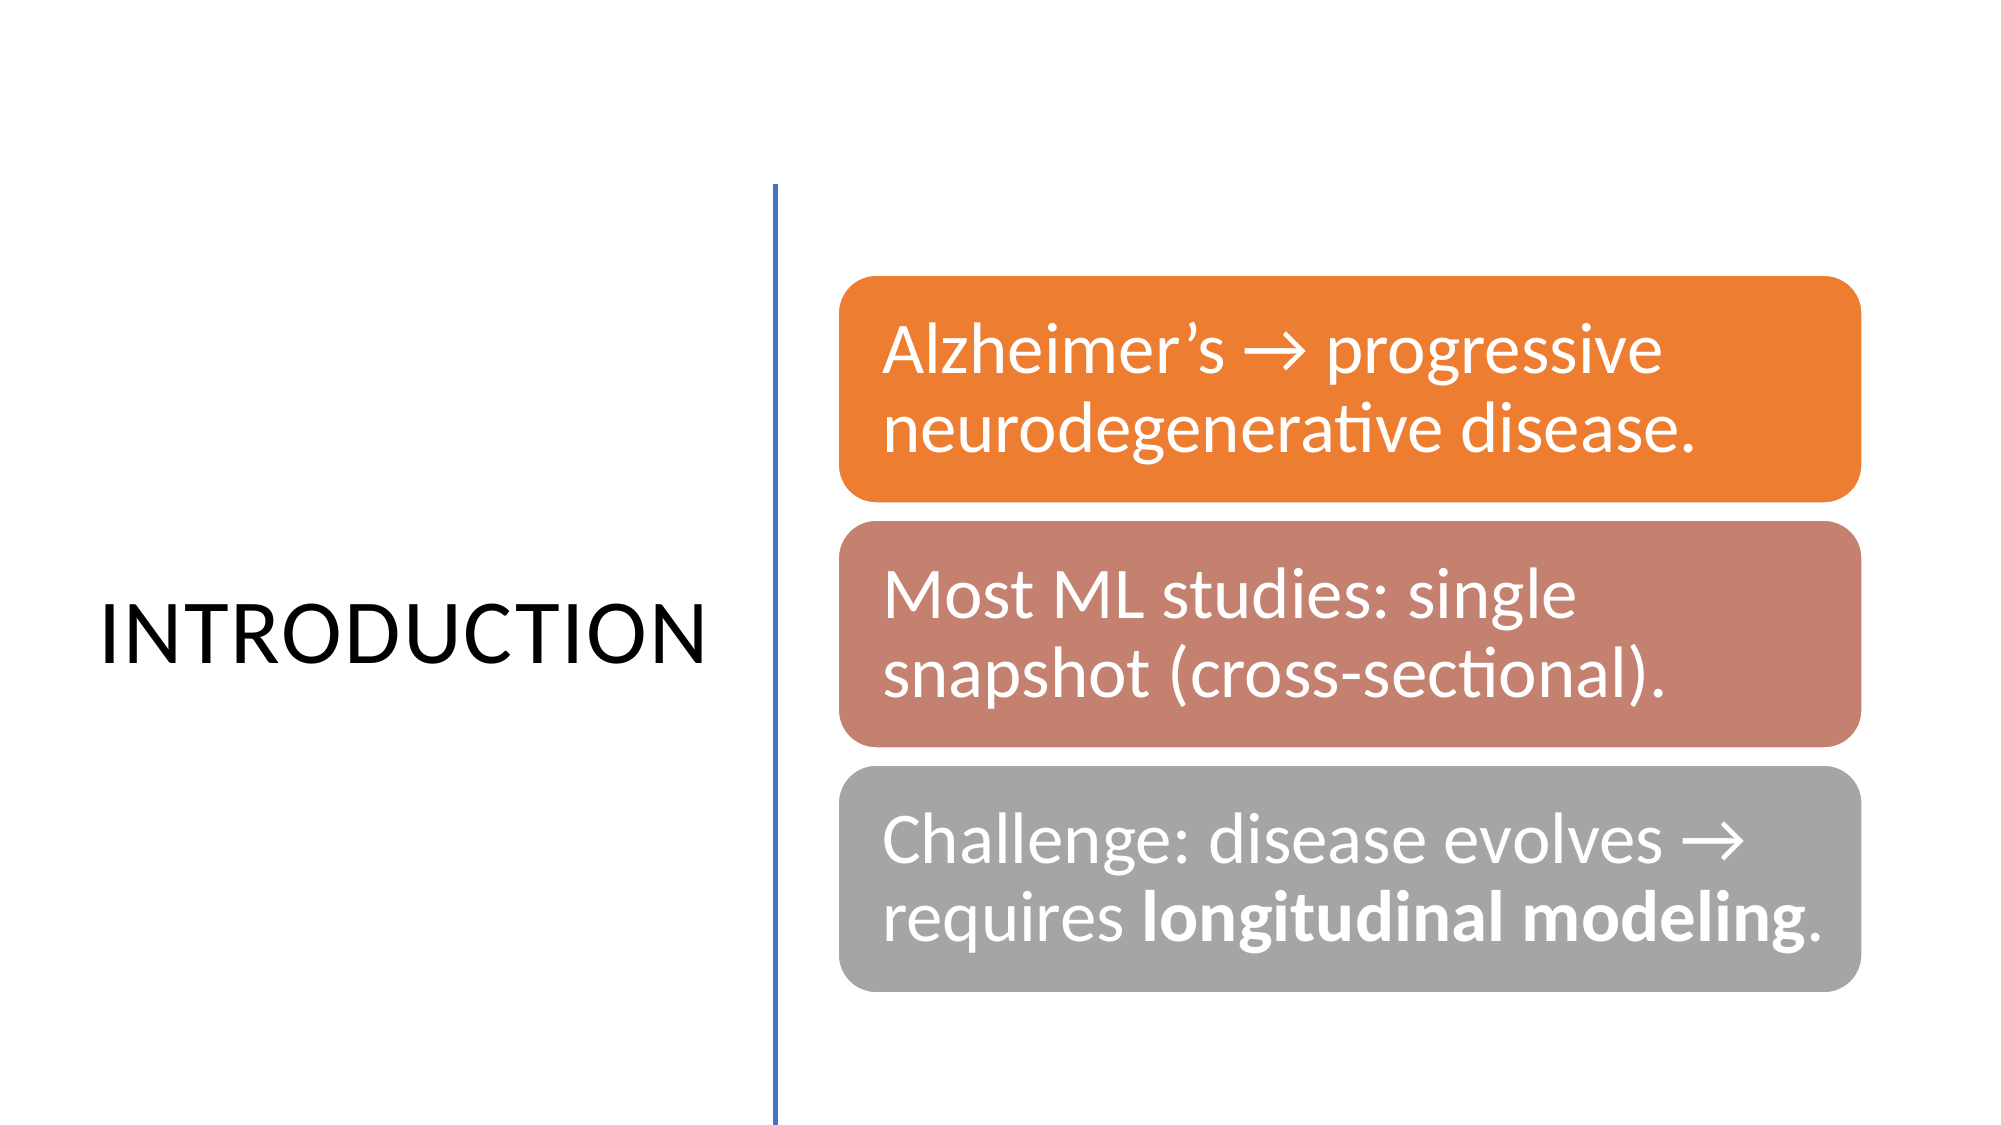

# Introduction
Alzheimer’s → progressive neurodegenerative disease.
Most ML studies: single snapshot (cross-sectional).
Challenge: disease evolves → requires longitudinal modeling.